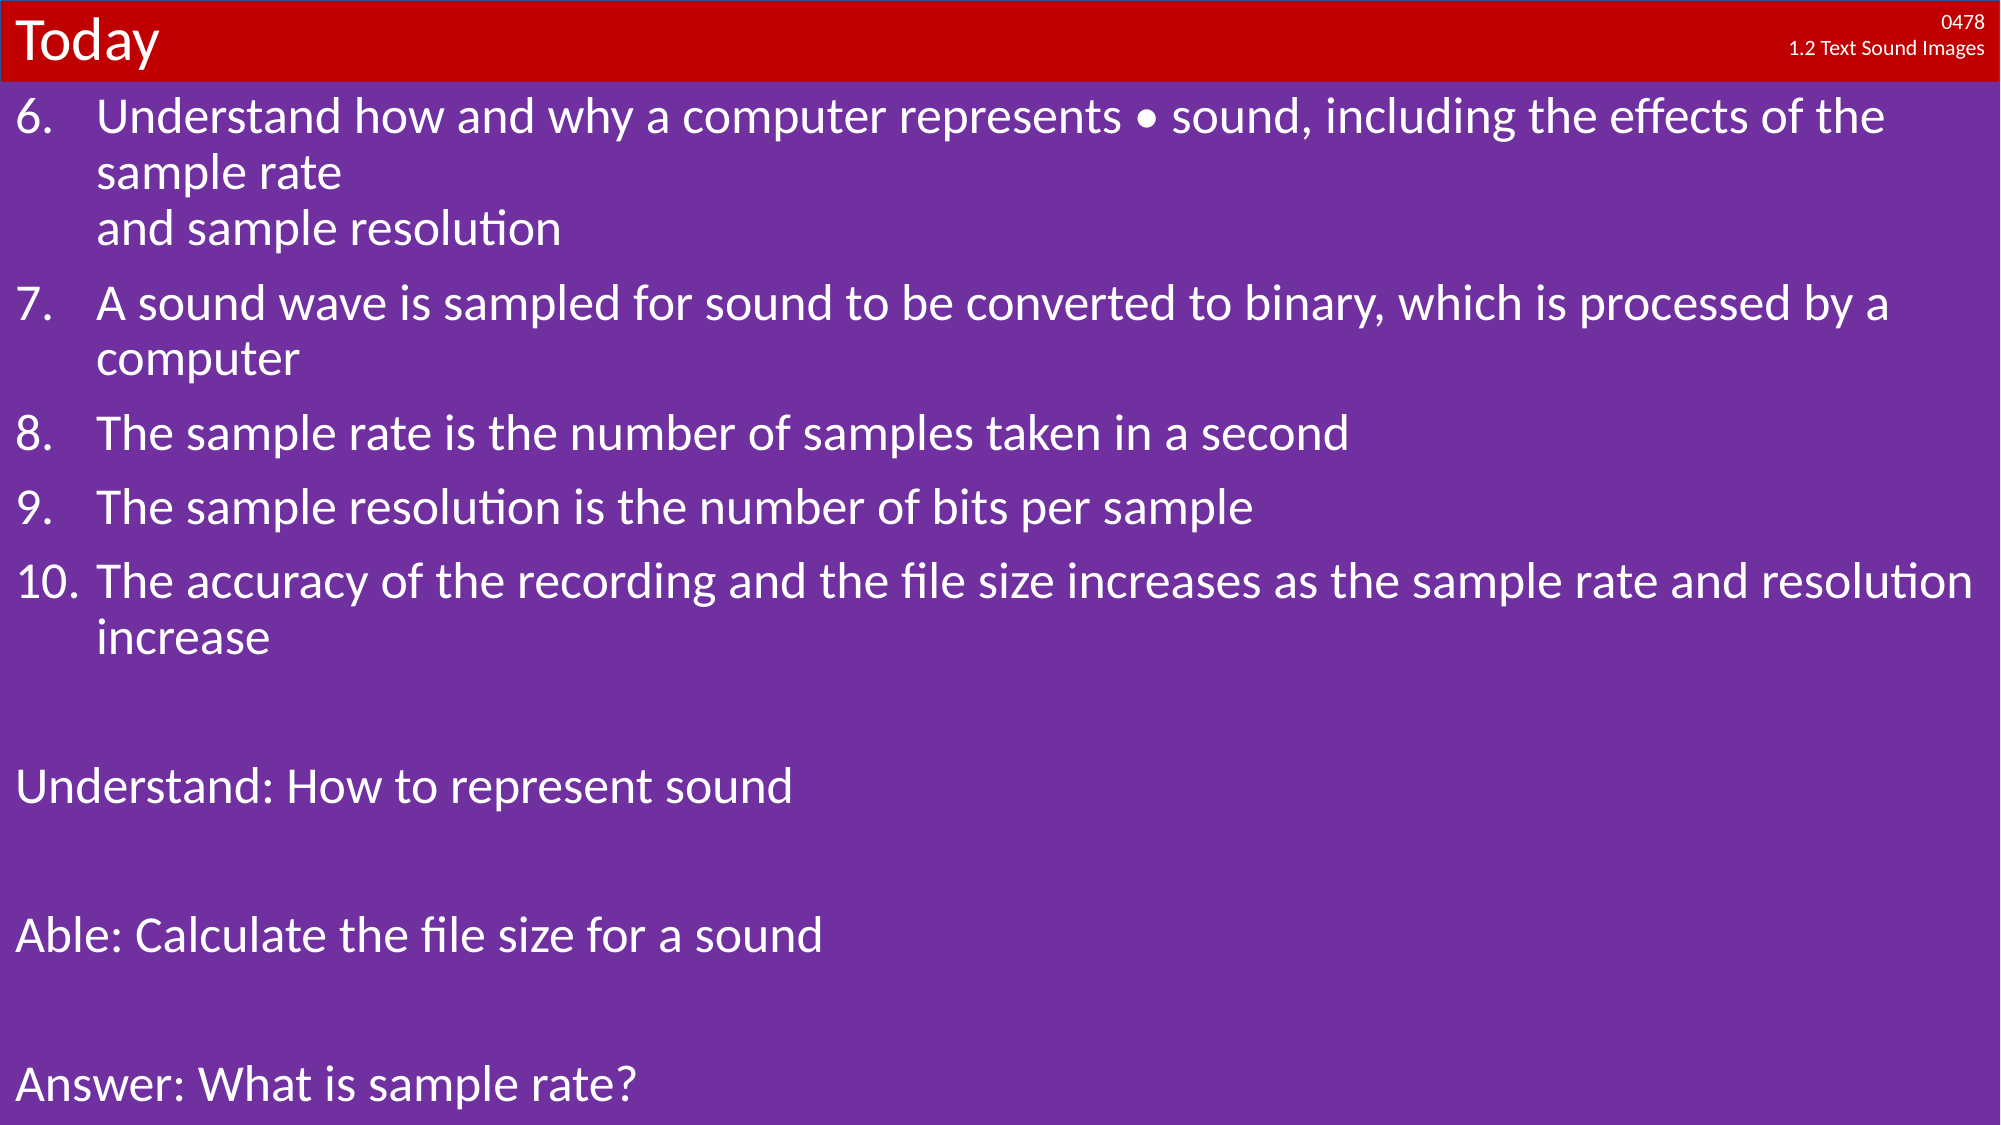

# Today
Understand how and why a computer represents • sound, including the effects of the sample rate
and sample resolution
A sound wave is sampled for sound to be converted to binary, which is processed by a computer
The sample rate is the number of samples taken in a second
The sample resolution is the number of bits per sample
The accuracy of the recording and the file size increases as the sample rate and resolution increase

Understand: How to represent sound

Able: Calculate the file size for a sound

Answer: What is sample rate?